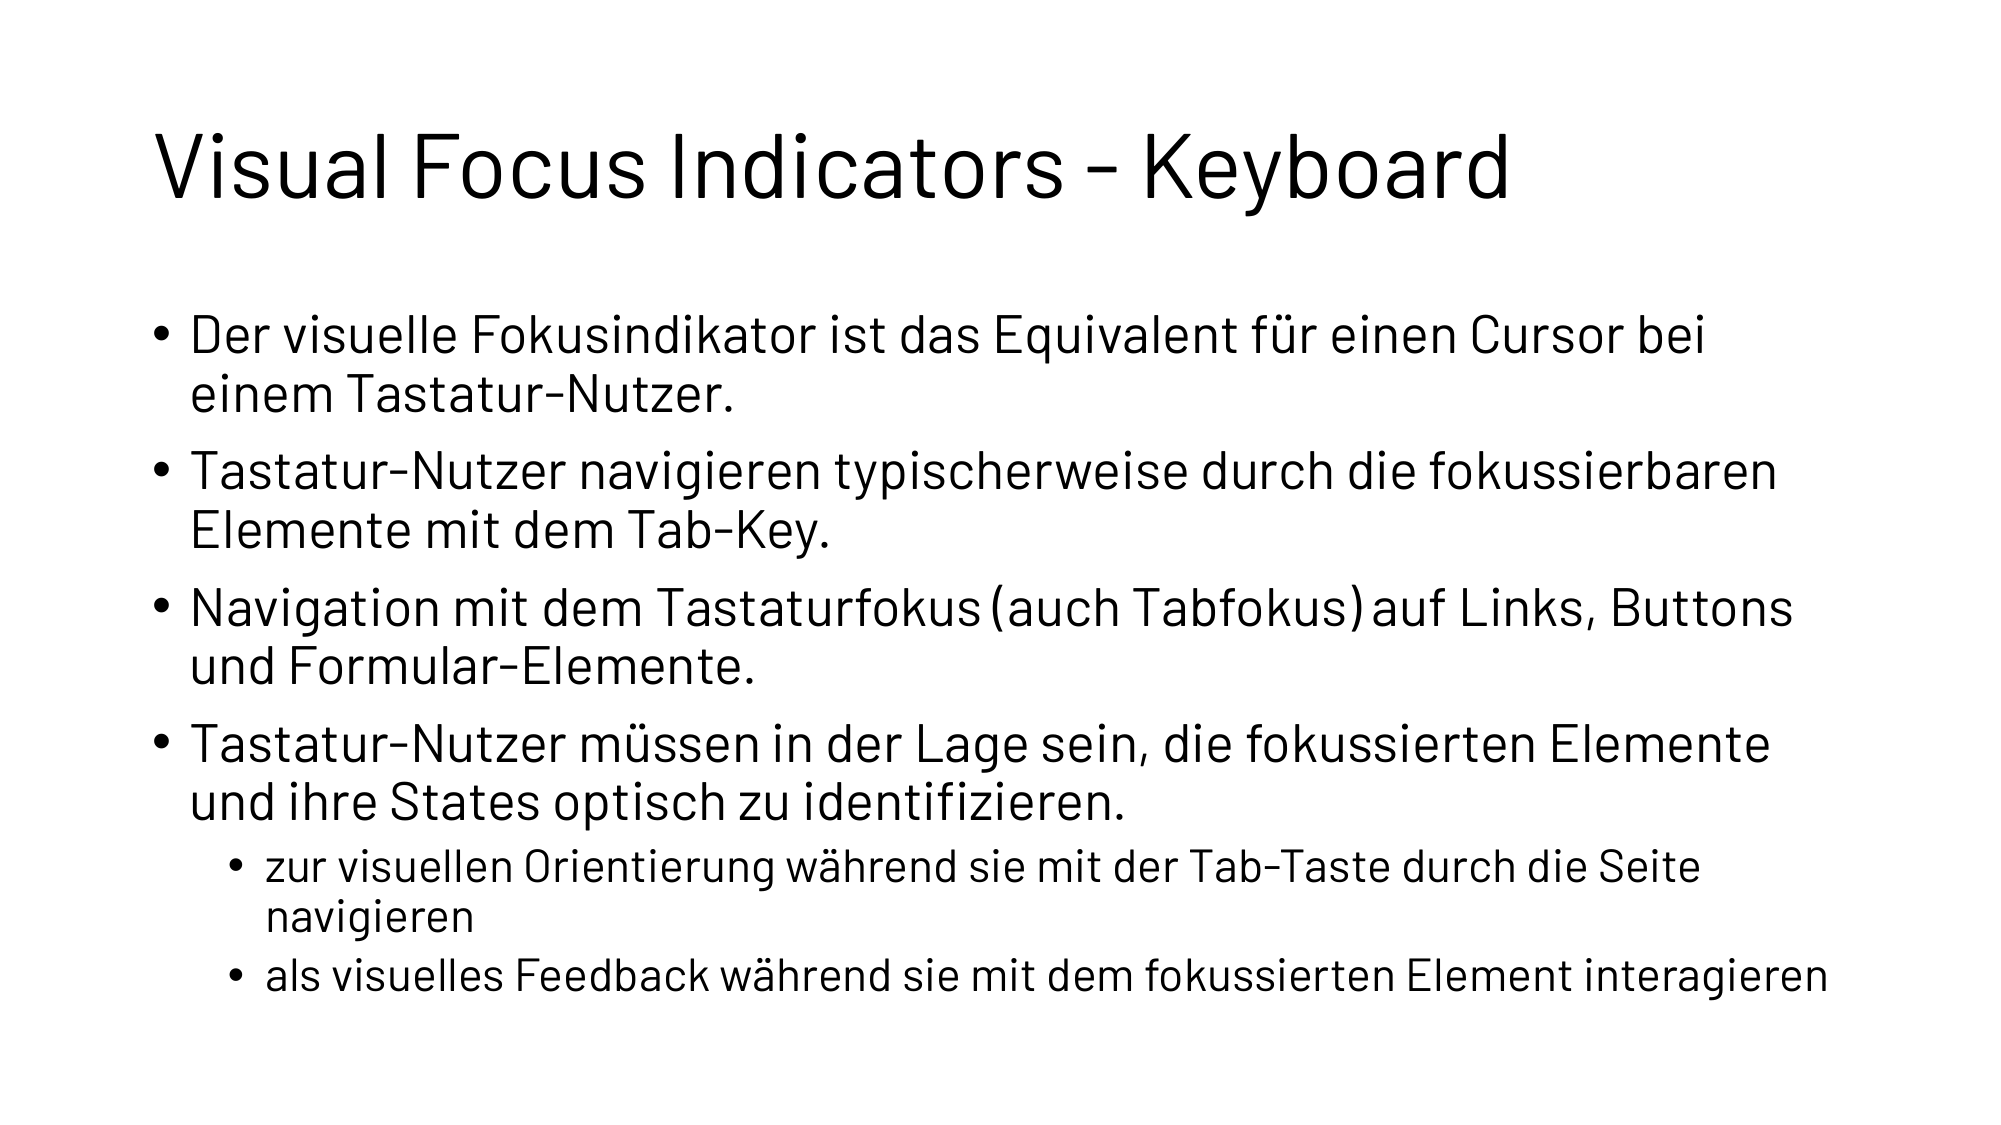

# Visual Focus Indicators - Keyboard
Der visuelle Fokusindikator ist das Equivalent für einen Cursor bei einem Tastatur-Nutzer.
Tastatur-Nutzer navigieren typischerweise durch die fokussierbaren Elemente mit dem Tab-Key.
Navigation mit dem Tastaturfokus (auch Tabfokus) auf Links, Buttons und Formular-Elemente.
Tastatur-Nutzer müssen in der Lage sein, die fokussierten Elemente und ihre States optisch zu identifizieren.
zur visuellen Orientierung während sie mit der Tab-Taste durch die Seite navigieren
als visuelles Feedback während sie mit dem fokussierten Element interagieren